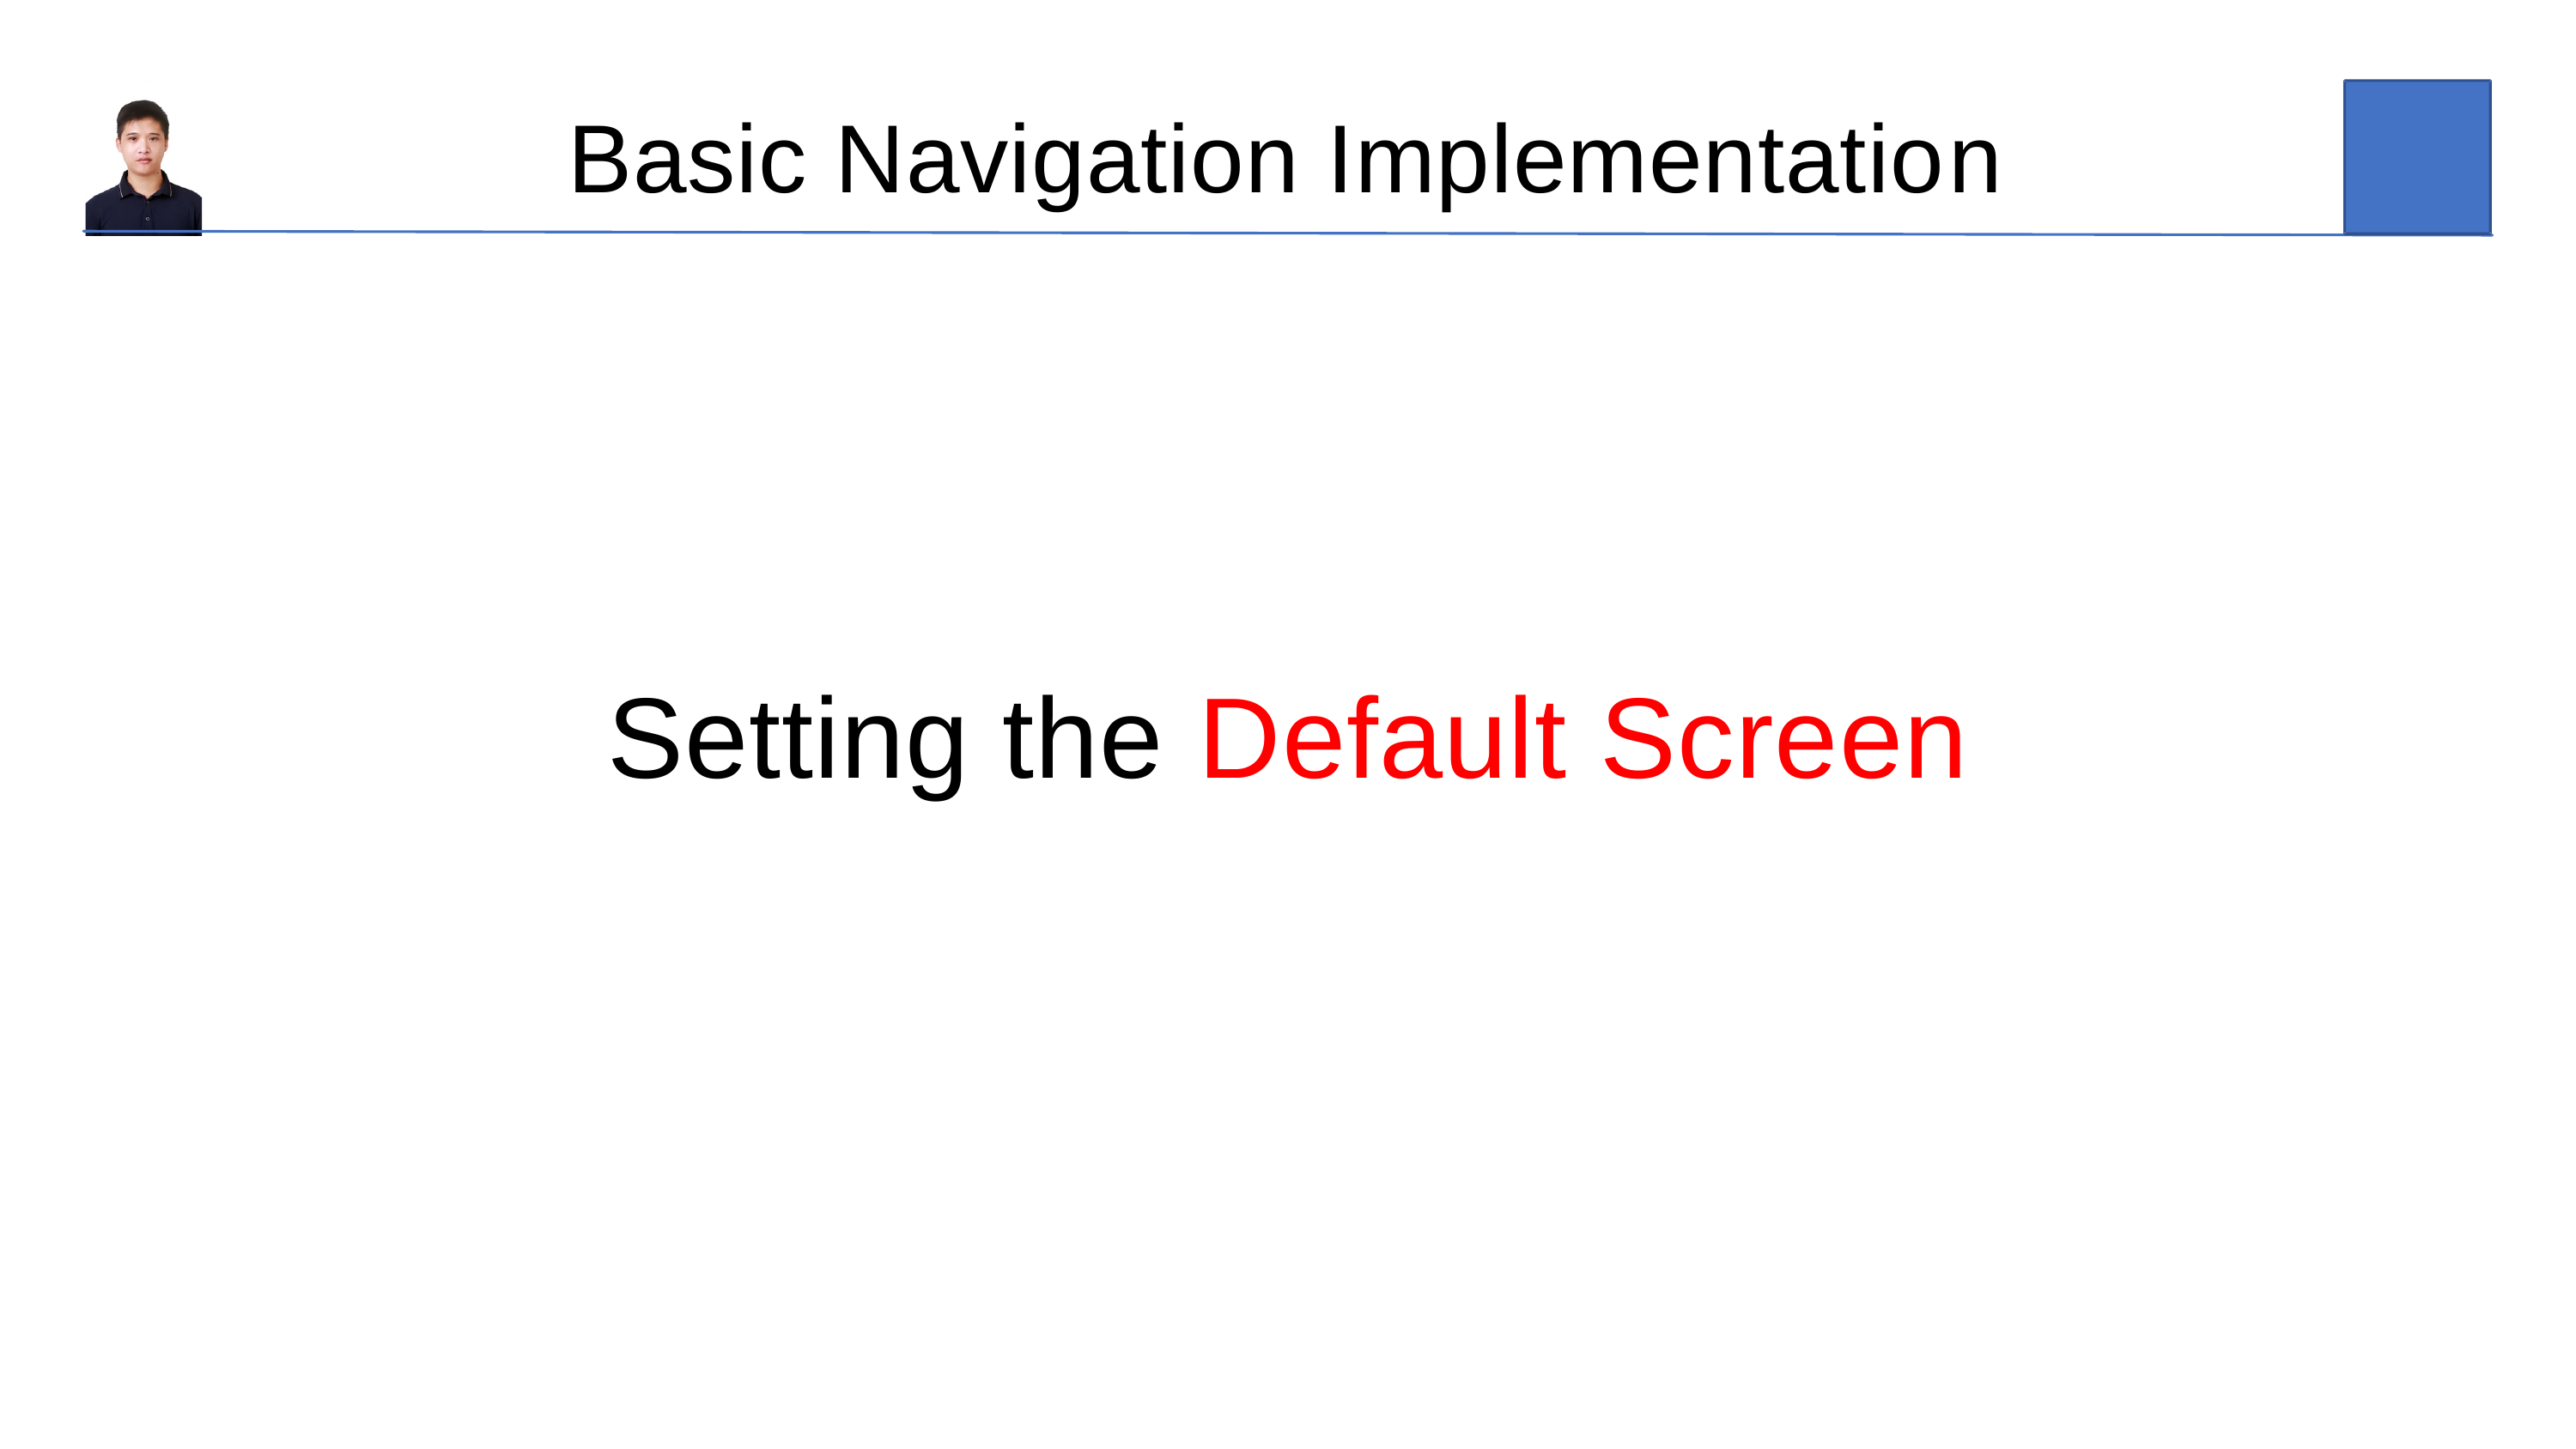

Basic Navigation Implementatio﻿n

Setting the Default Screen